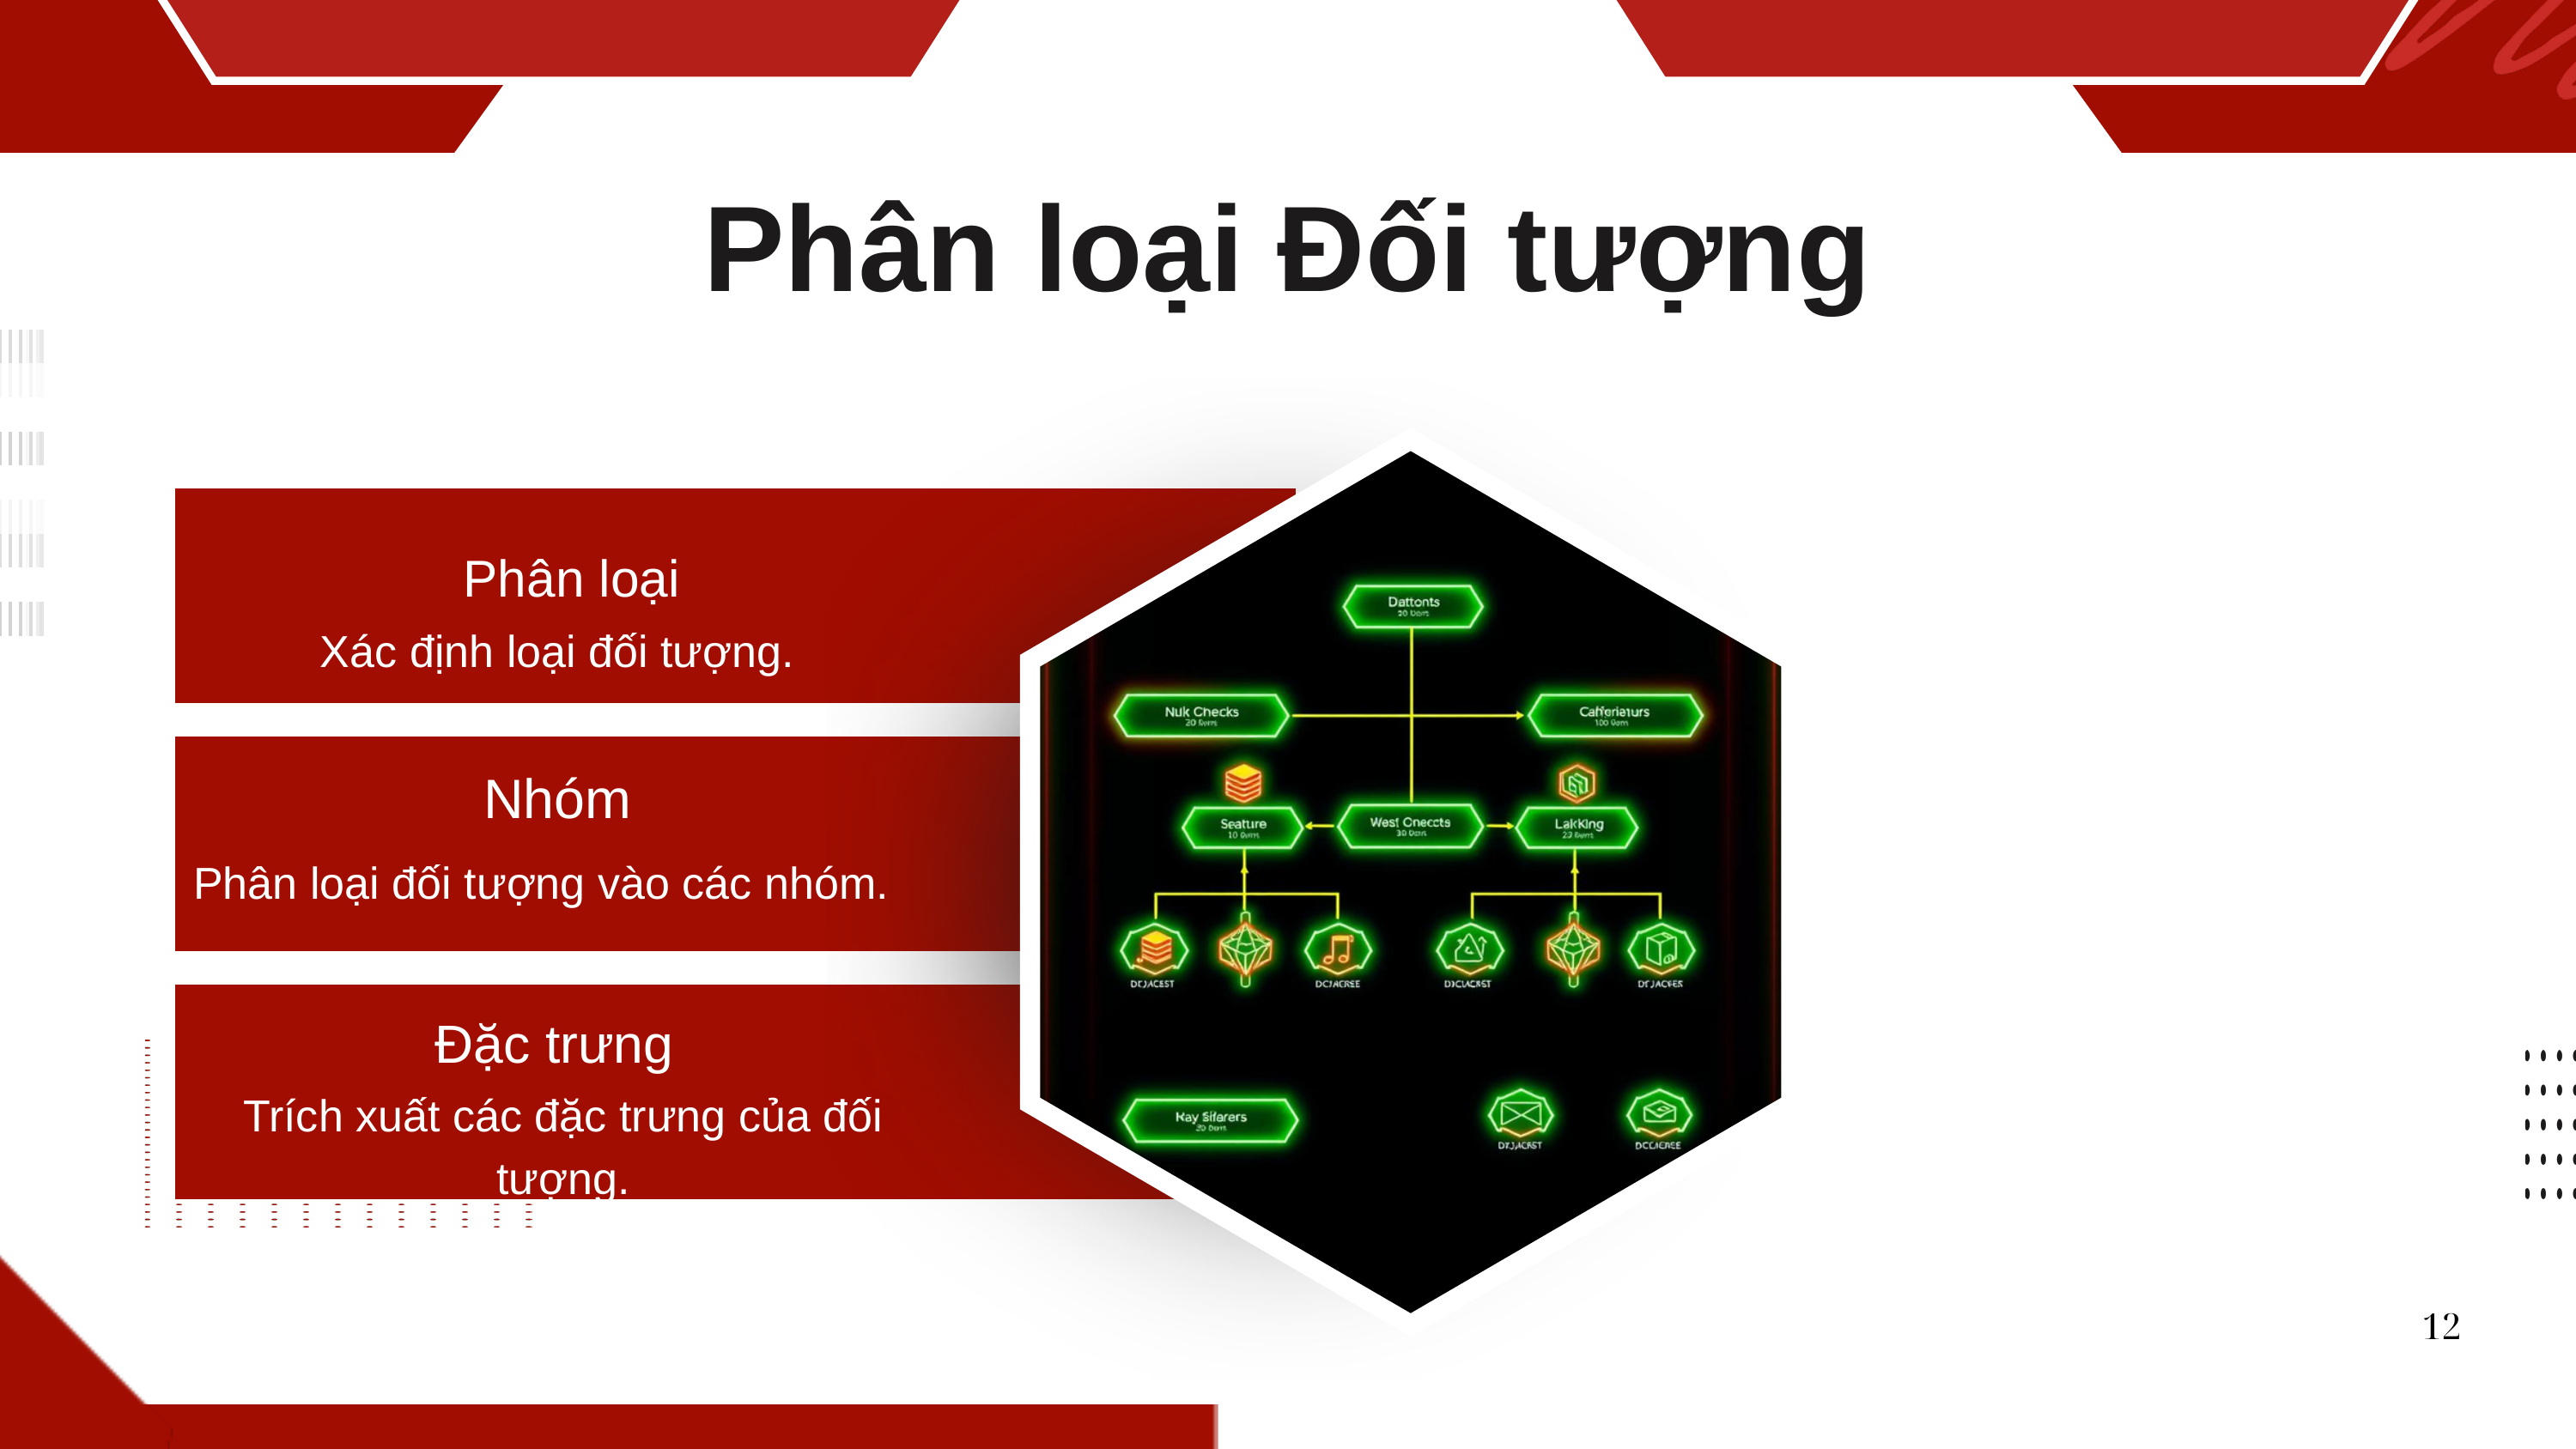

Phân loại Đối tượng

Phân loại
Xác định loại đối tượng.

Nhóm
Phân loại đối tượng vào các nhóm.

Đặc trưng

Trích xuất các đặc trưng của đối tượng.

12